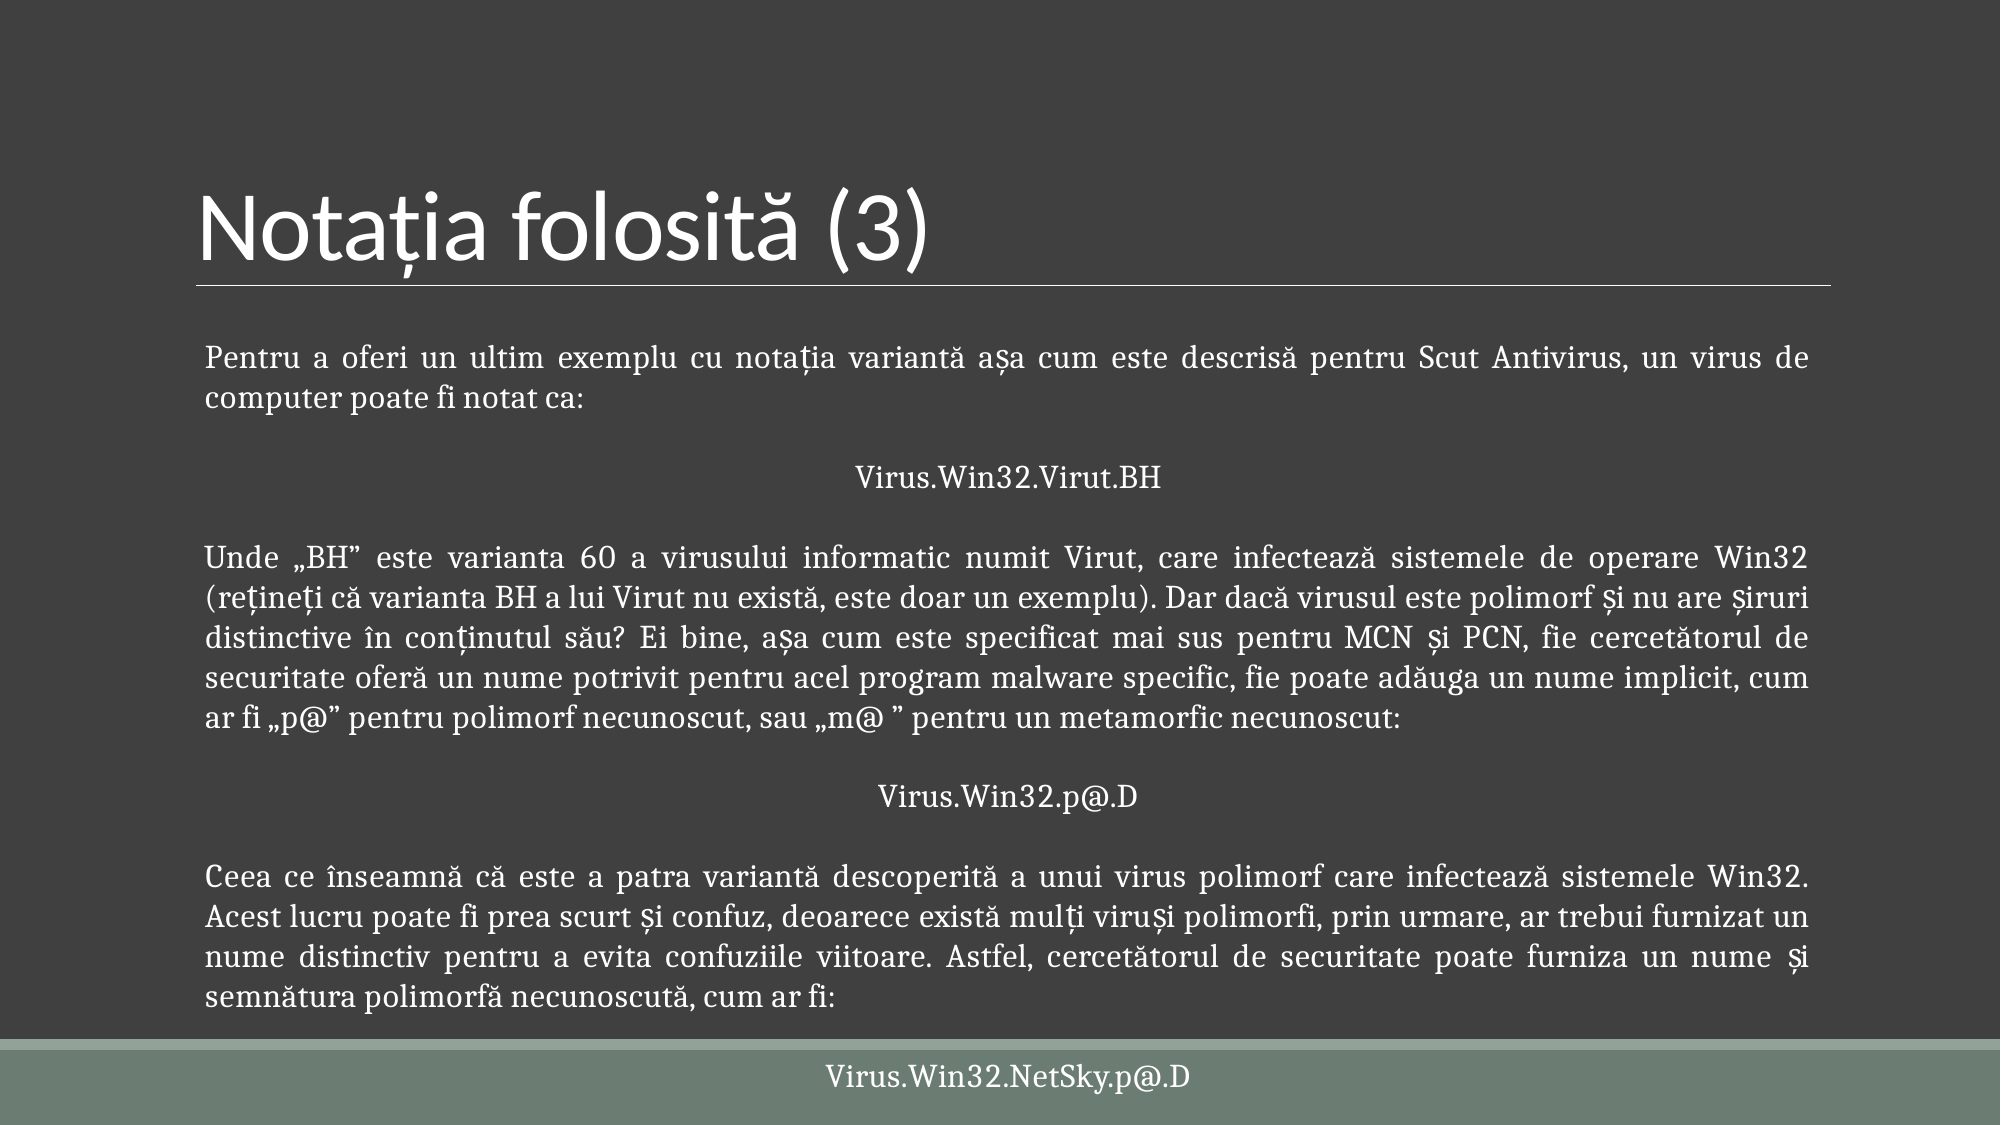

# Notația folosită (3)
Pentru a oferi un ultim exemplu cu notația variantă așa cum este descrisă pentru Scut Antivirus, un virus de computer poate fi notat ca:

Virus.Win32.Virut.BH

Unde „BH” este varianta 60 a virusului informatic numit Virut, care infectează sistemele de operare Win32 (rețineți că varianta BH a lui Virut nu există, este doar un exemplu). Dar dacă virusul este polimorf și nu are șiruri distinctive în conținutul său? Ei bine, așa cum este specificat mai sus pentru MCN și PCN, fie cercetătorul de securitate oferă un nume potrivit pentru acel program malware specific, fie poate adăuga un nume implicit, cum ar fi „p@” pentru polimorf necunoscut, sau „m@ ” pentru un metamorfic necunoscut:

Virus.Win32.p@.D

Ceea ce înseamnă că este a patra variantă descoperită a unui virus polimorf care infectează sistemele Win32. Acest lucru poate fi prea scurt și confuz, deoarece există mulți viruși polimorfi, prin urmare, ar trebui furnizat un nume distinctiv pentru a evita confuziile viitoare. Astfel, cercetătorul de securitate poate furniza un nume și semnătura polimorfă necunoscută, cum ar fi:

Virus.Win32.NetSky.p@.D